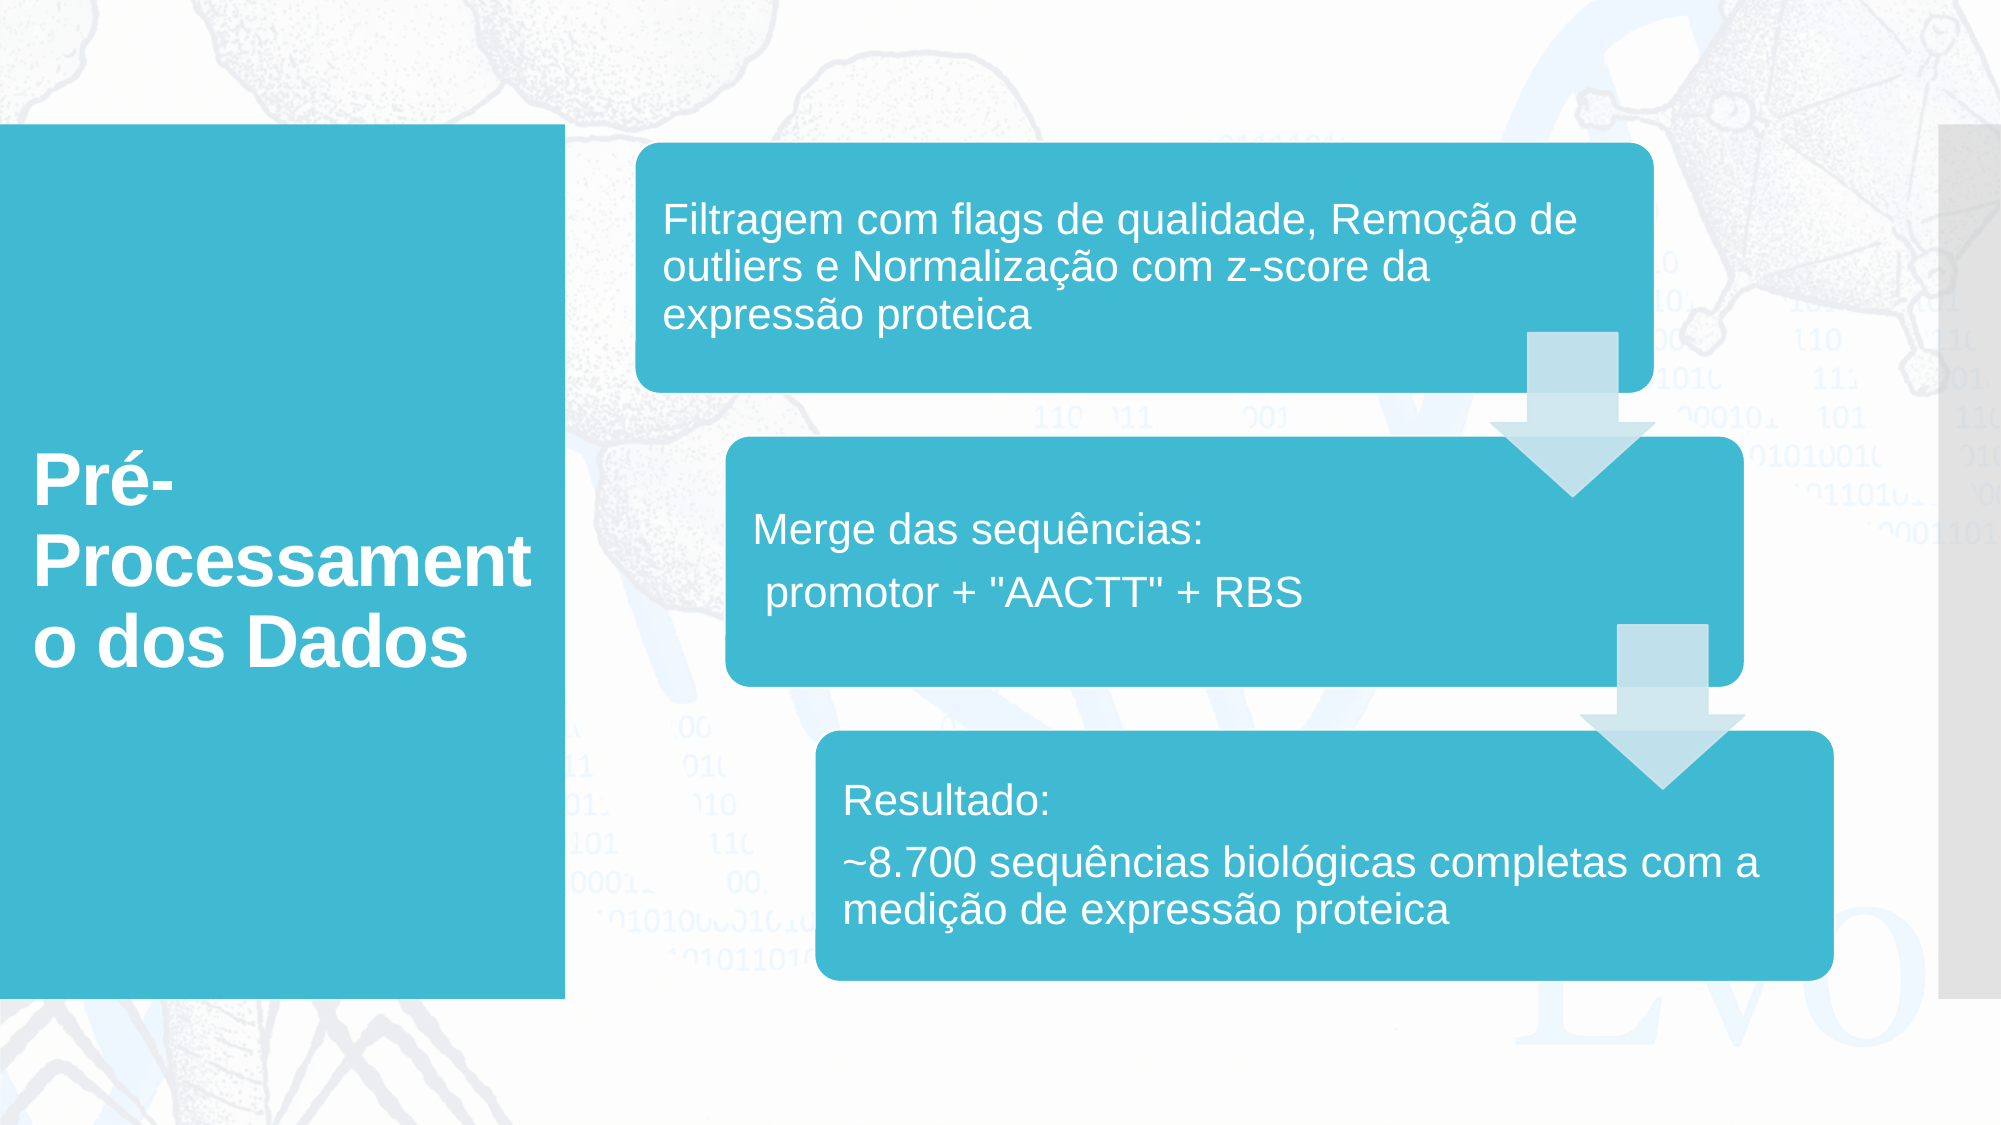

Filtragem com flags de qualidade, Remoção de outliers e Normalização com z-score da expressão proteica
Merge das sequências:
 promotor + "AACTT" + RBS
Resultado:
~8.700 sequências biológicas completas com a medição de expressão proteica

# Pré-Processamento dos Dados